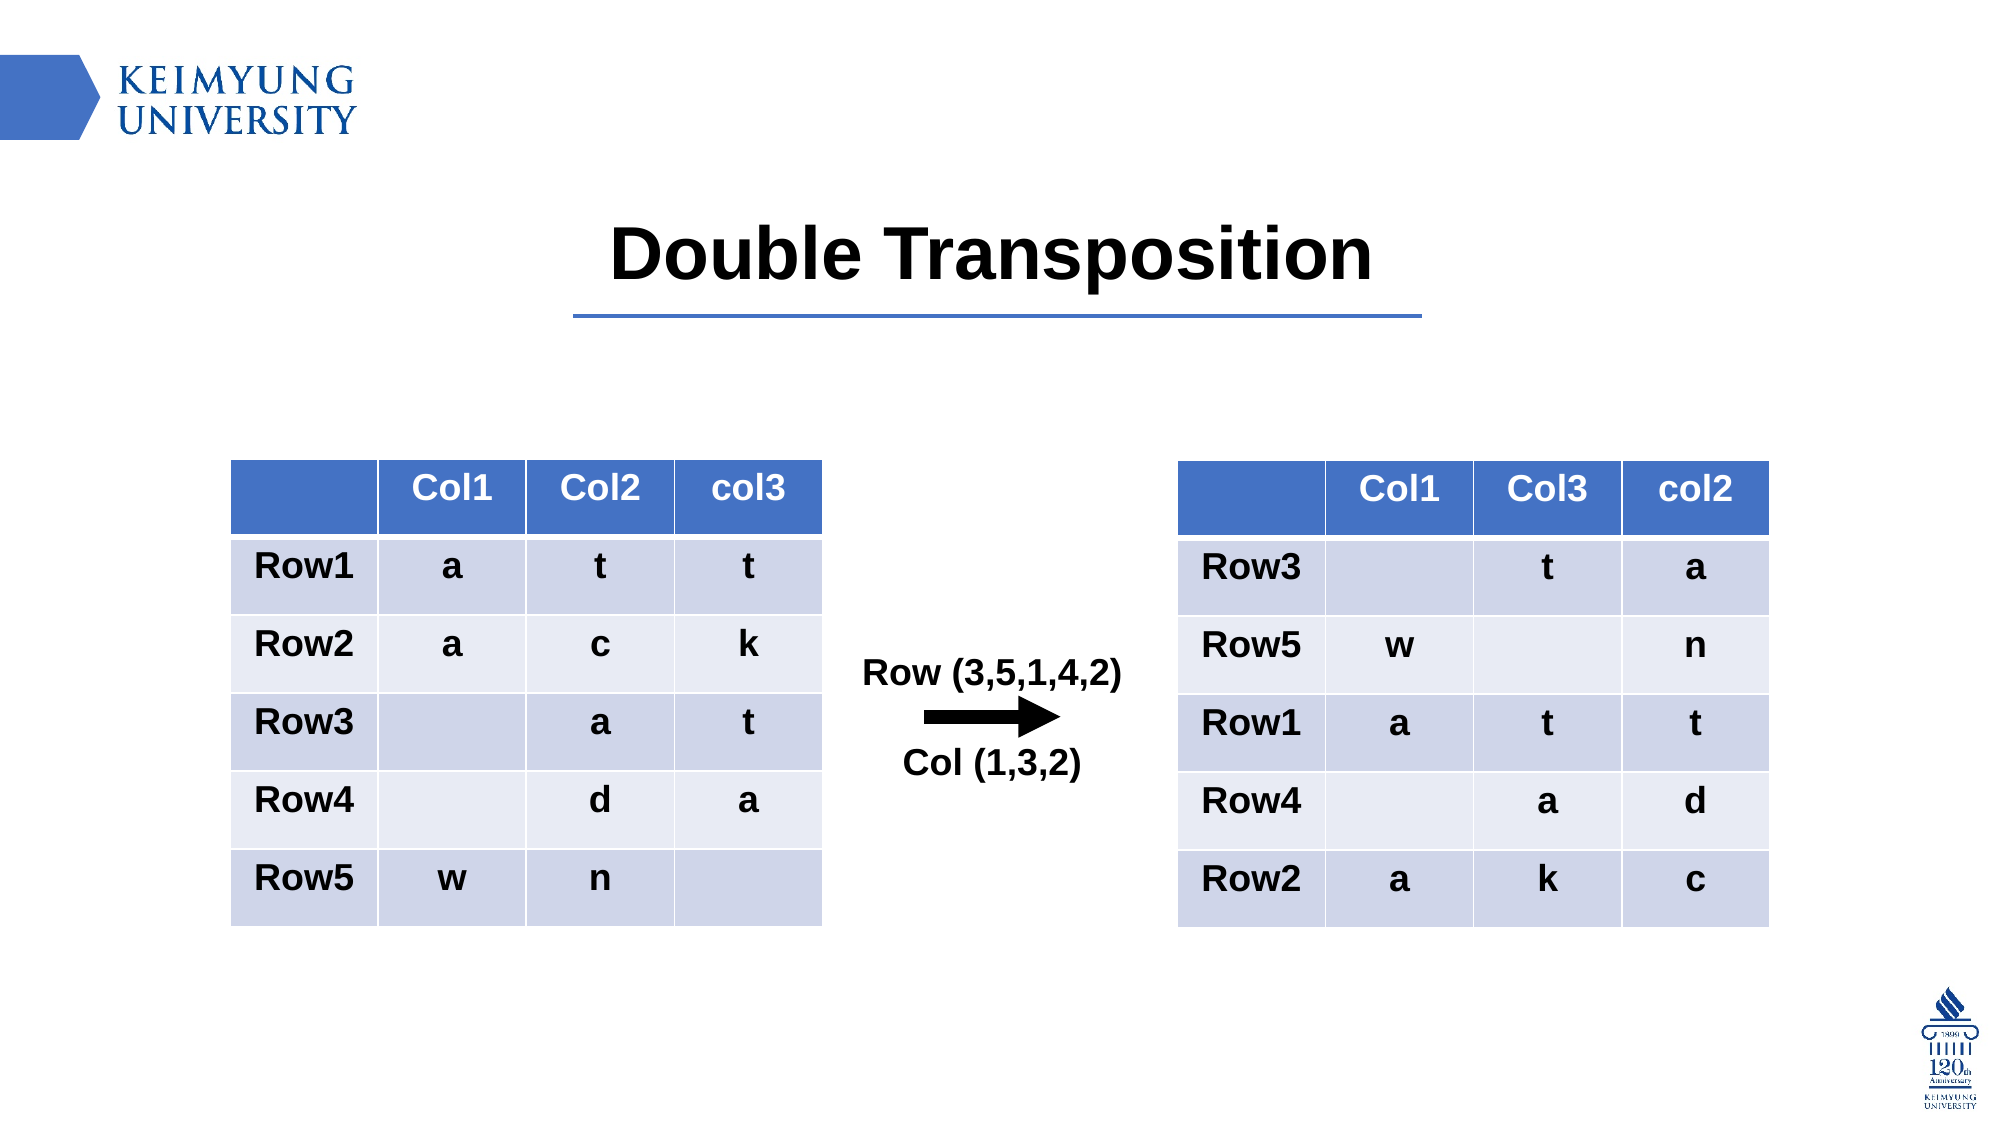

Double Transposition
|  | Col1 | Col2 | col3 |
| --- | --- | --- | --- |
| Row1 | a | t | t |
| Row2 | a | c | k |
| Row3 |  | a | t |
| Row4 |  | d | a |
| Row5 | w | n |  |
|  | Col1 | Col3 | col2 |
| --- | --- | --- | --- |
| Row3 |  | t | a |
| Row5 | w |  | n |
| Row1 | a | t | t |
| Row4 |  | a | d |
| Row2 | a | k | c |
Row (3,5,1,4,2)

Col (1,3,2)